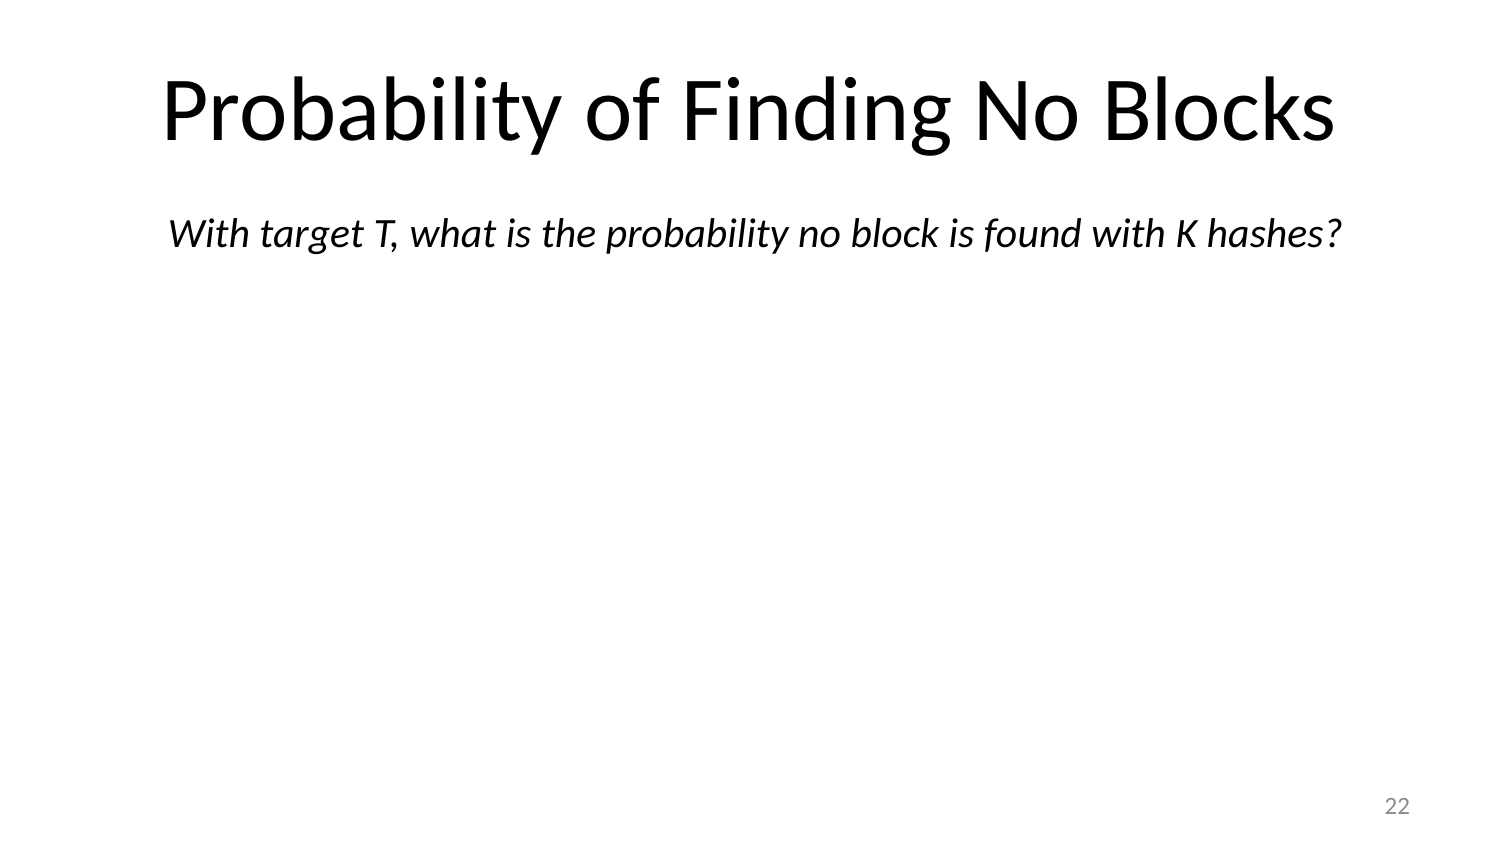

# Probability of Finding No Blocks
With target T, what is the probability no block is found with K hashes?
22